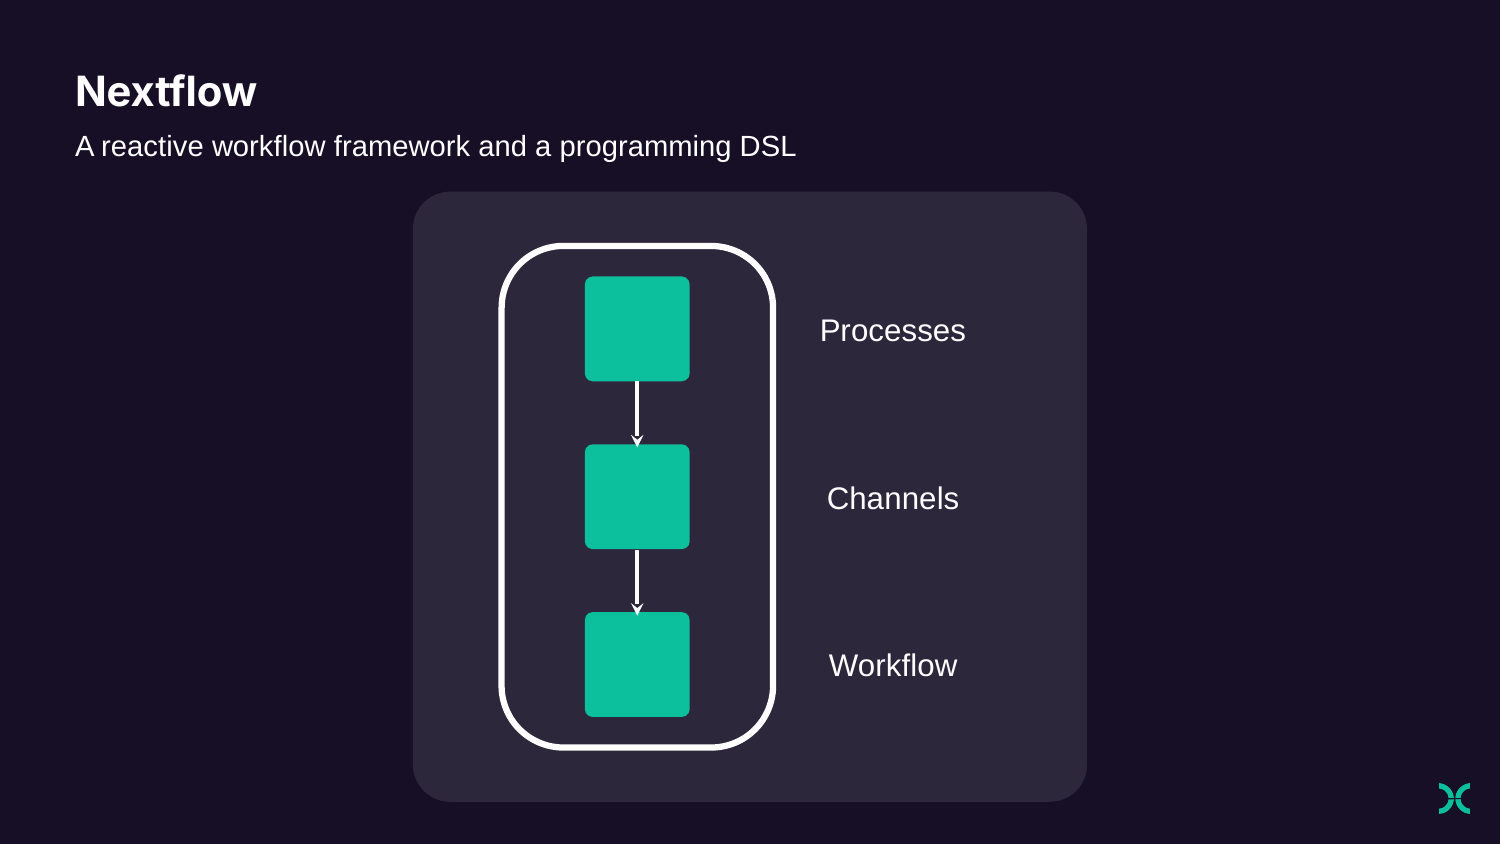

# Nextflow
A reactive workflow framework and a programming DSL

Processes

Channels

Workflow